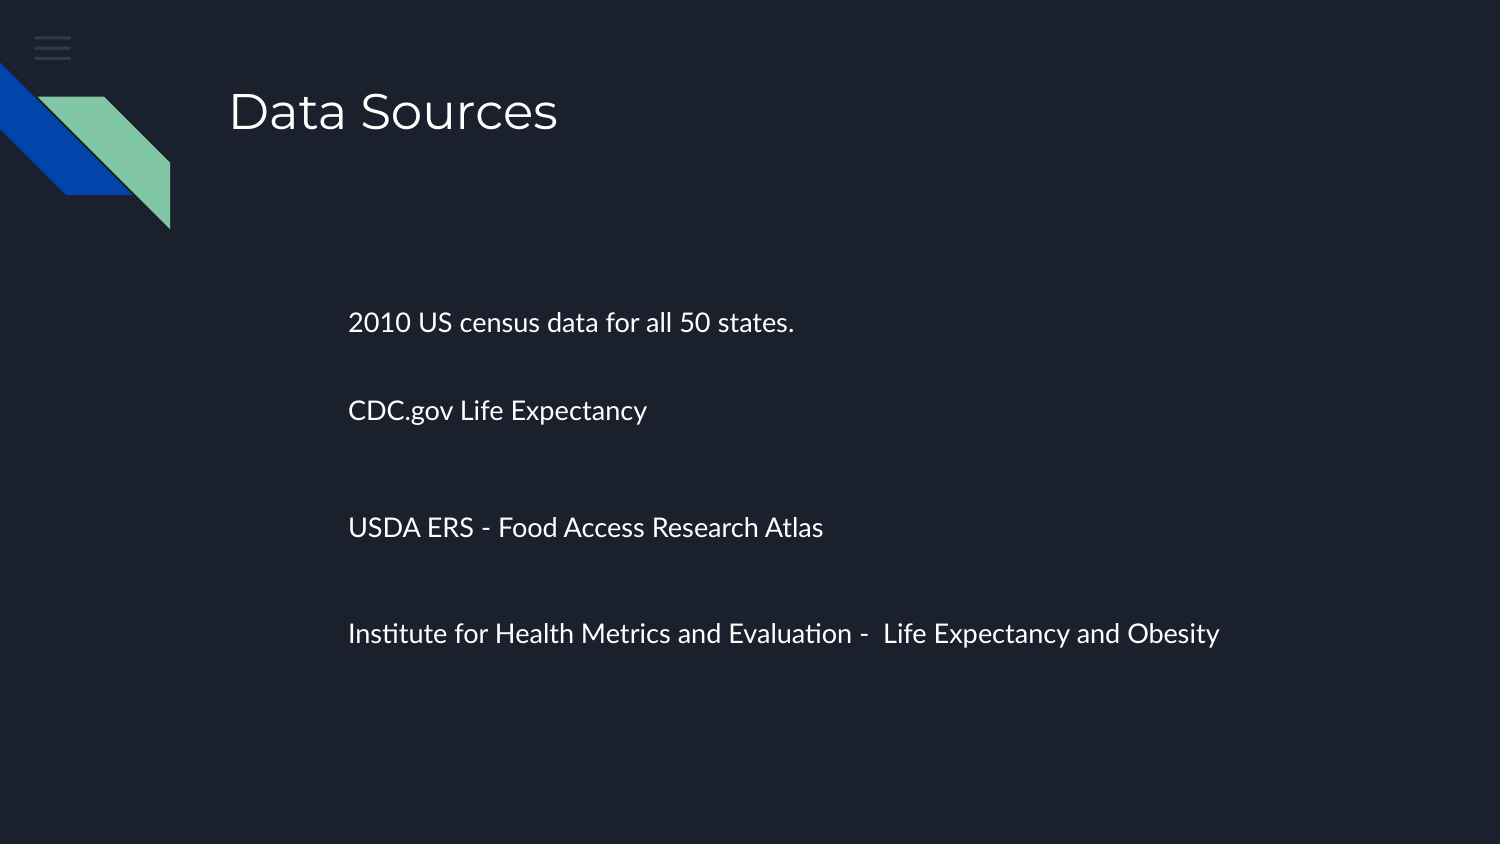

# Data Sources
2010 US census data for all 50 states.
CDC.gov Life Expectancy
USDA ERS - Food Access Research Atlas
Institute for Health Metrics and Evaluation -  Life Expectancy and Obesity